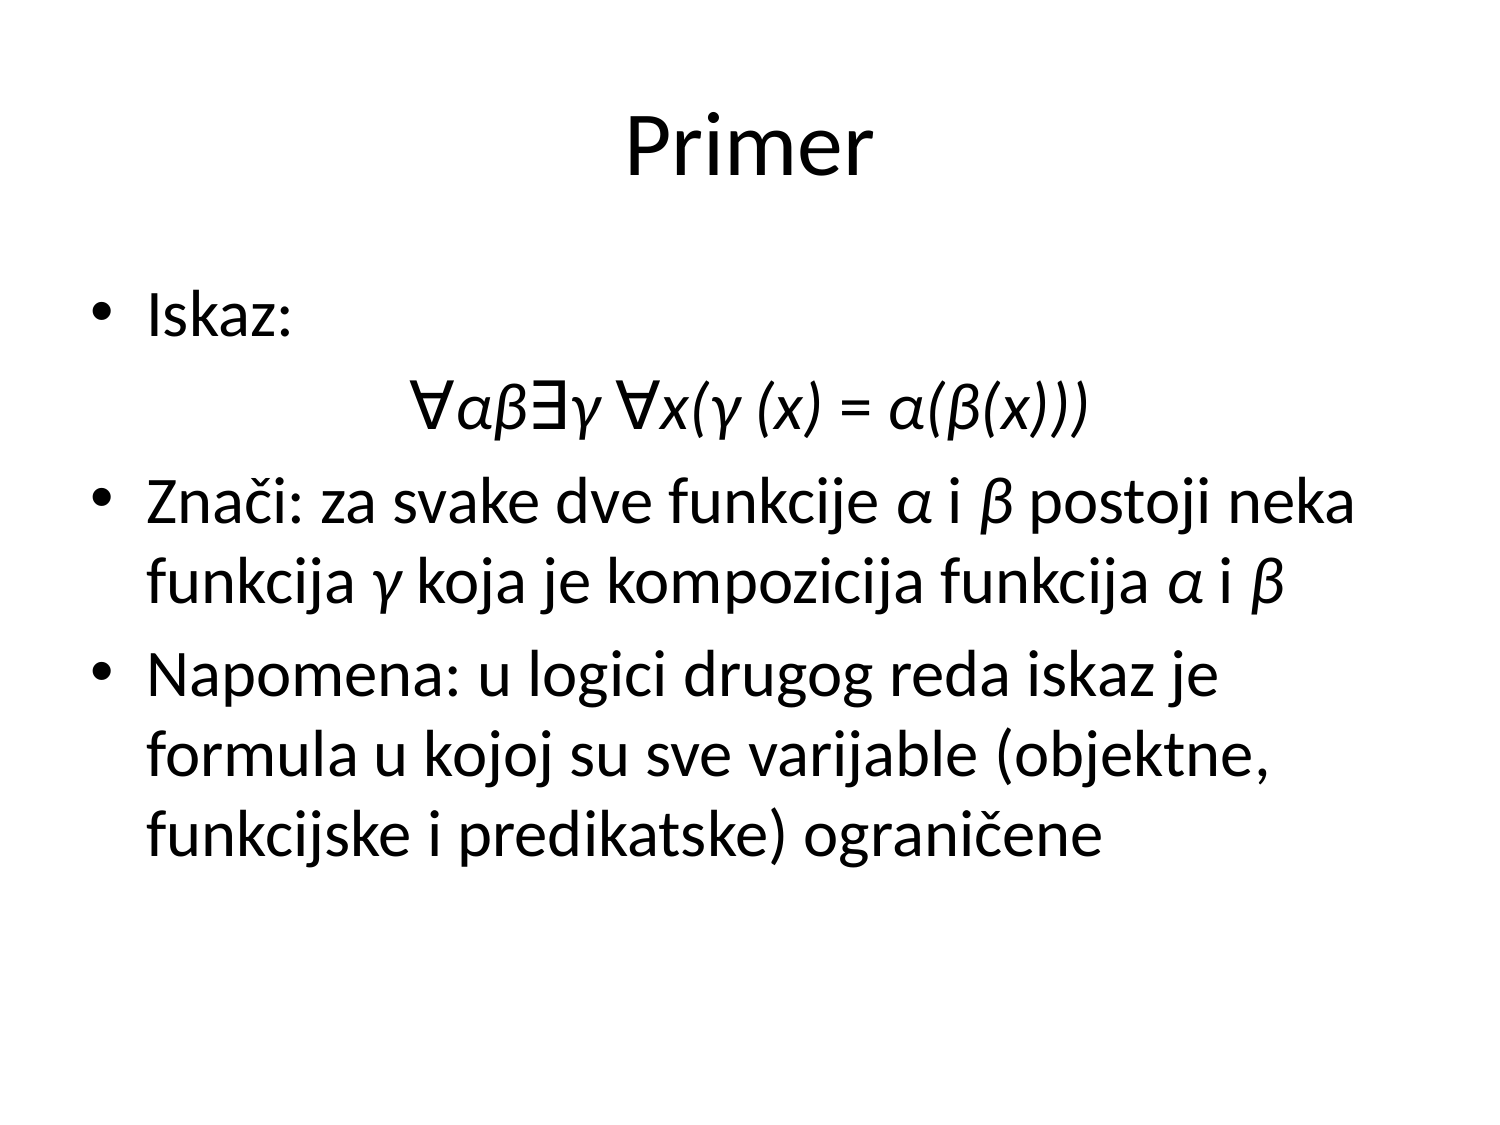

# Primer
Iskaz:
∀αβ∃γ ∀x(γ (x) = α(β(x)))
Znači: za svake dve funkcije α i β postoji neka funkcija γ koja je kompozicija funkcija α i β
Napomena: u logici drugog reda iskaz je formula u kojoj su sve varijable (objektne, funkcijske i predikatske) ograničene